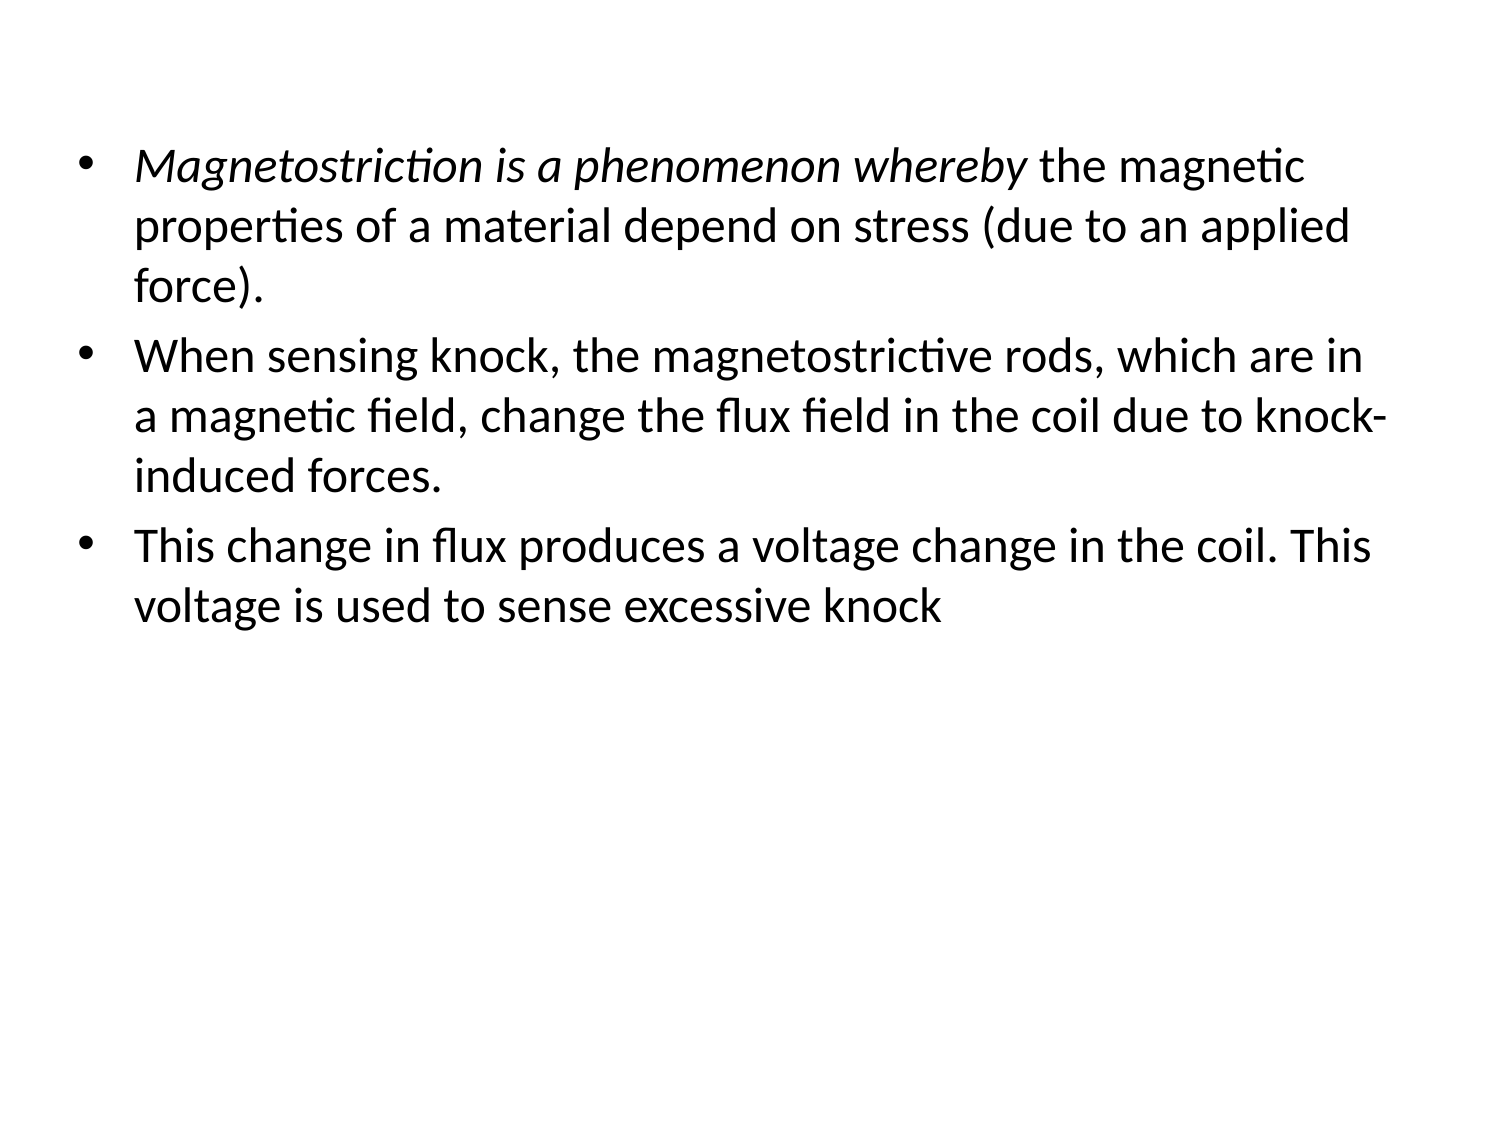

Magnetostriction is a phenomenon whereby the magnetic properties of a material depend on stress (due to an applied force).
When sensing knock, the magnetostrictive rods, which are in a magnetic field, change the flux field in the coil due to knock-induced forces.
This change in flux produces a voltage change in the coil. This voltage is used to sense excessive knock